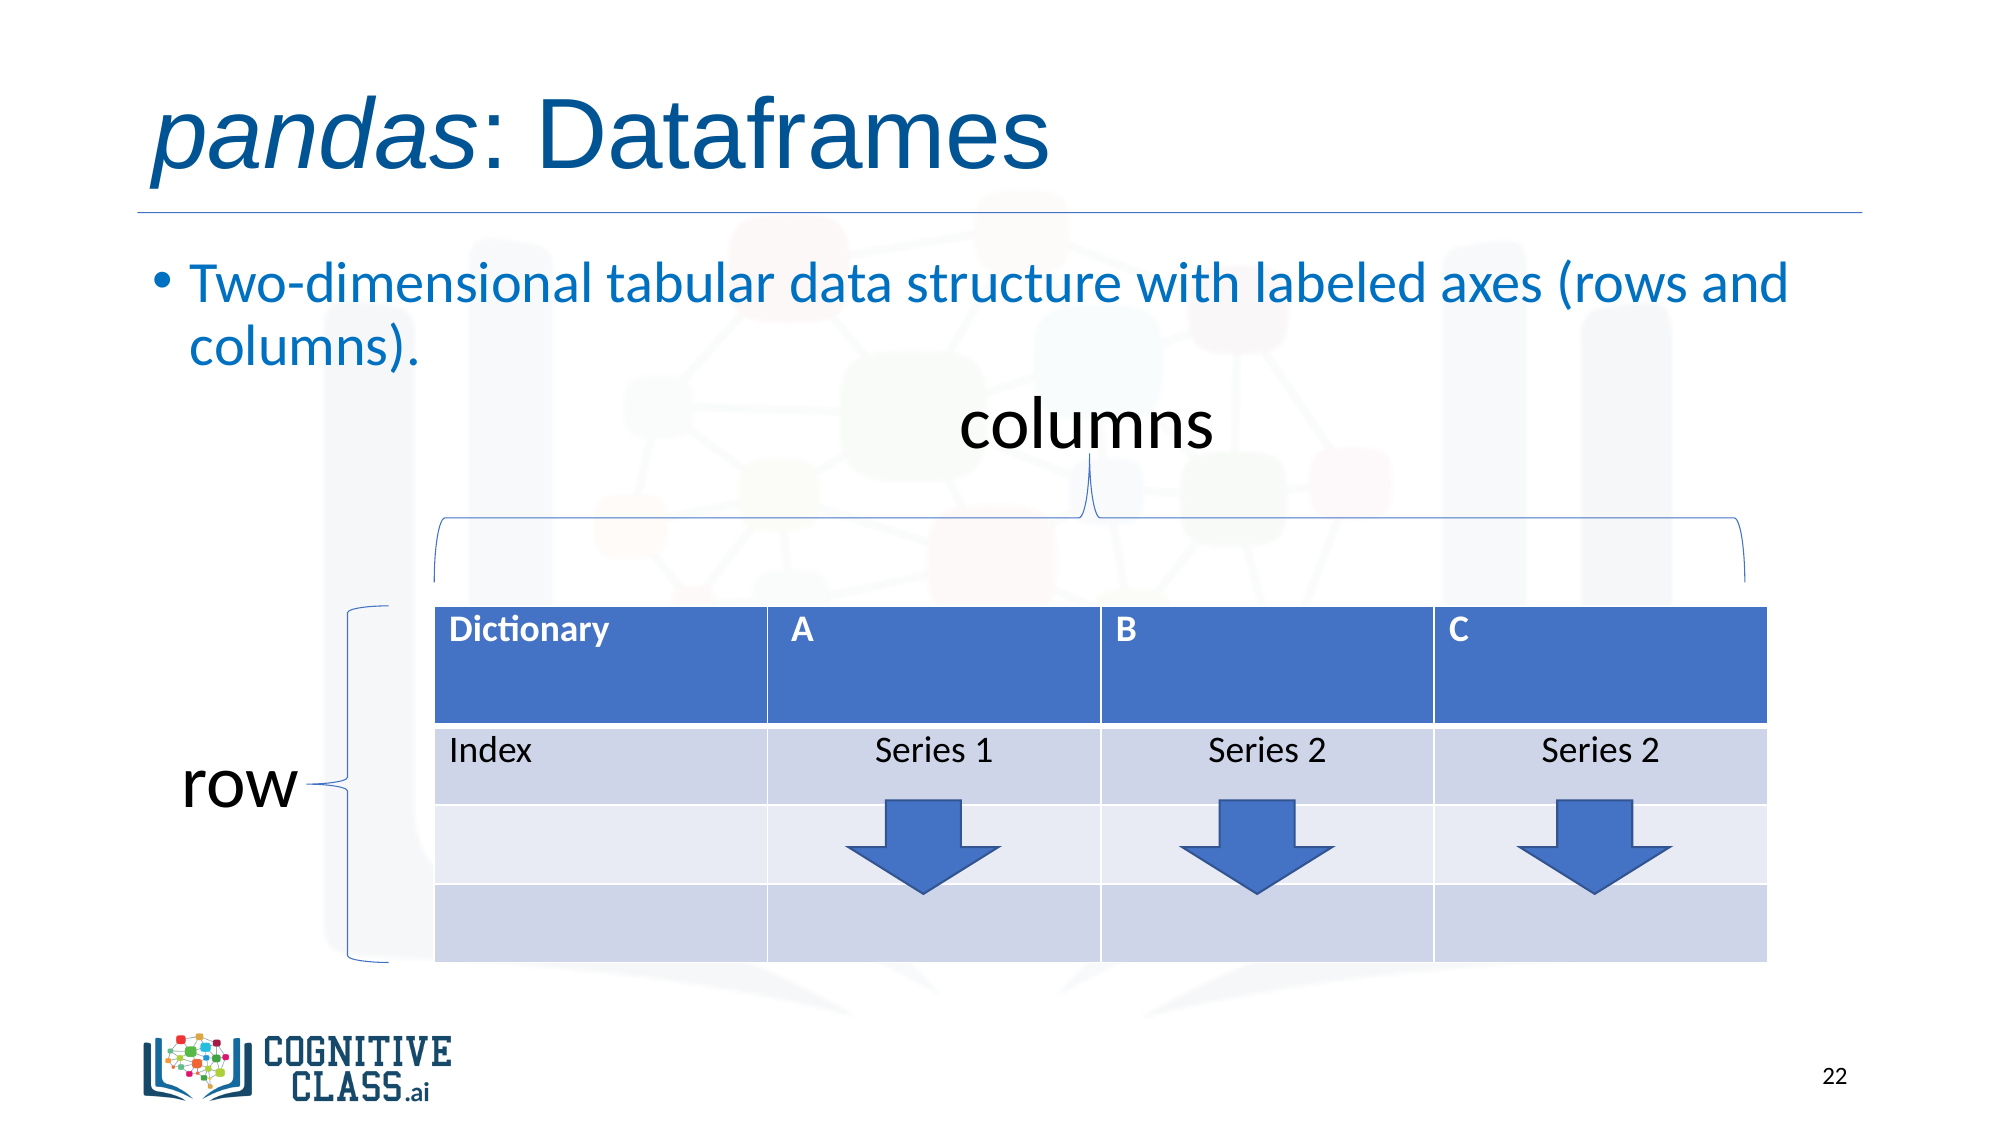

# pandas: Dataframes
Two-dimensional tabular data structure with labeled axes (rows and columns).
columns
| Dictionary | A | B | C |
| --- | --- | --- | --- |
| Index | Series 1 | Series 2 | Series 2 |
|  |  |  |  |
|  |  |  |  |

|  |  |  |  |
| --- | --- | --- | --- |
|  |  |  |  |
|  |  |  |  |
|  |  |  |  |
row